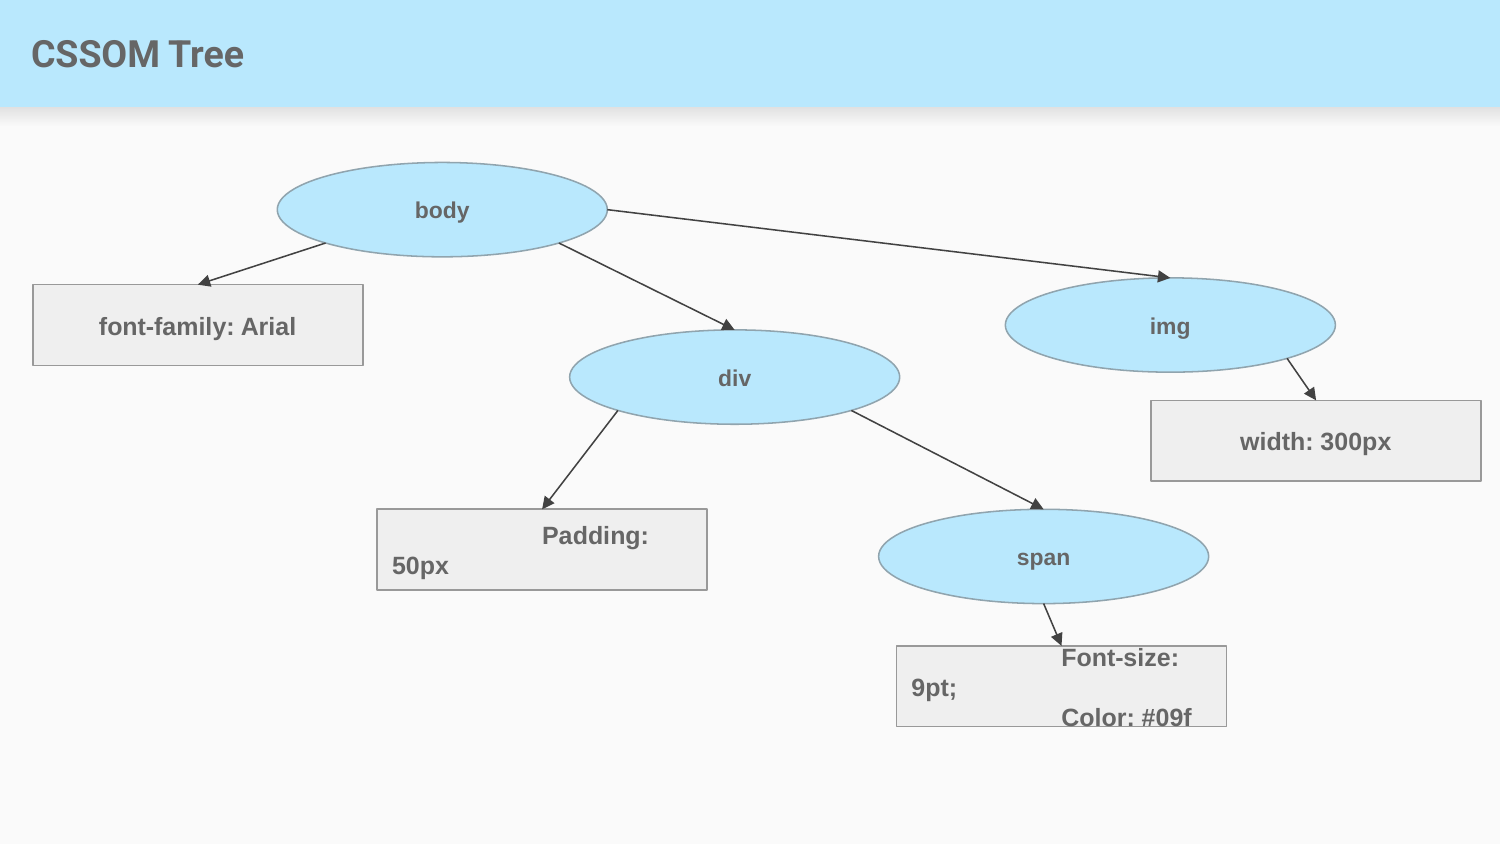

# CSSOM Tree
body
img
font-family: Arial
div
width: 300px
	Padding: 50px
span
	Font-size: 9pt;
	Color: #09f